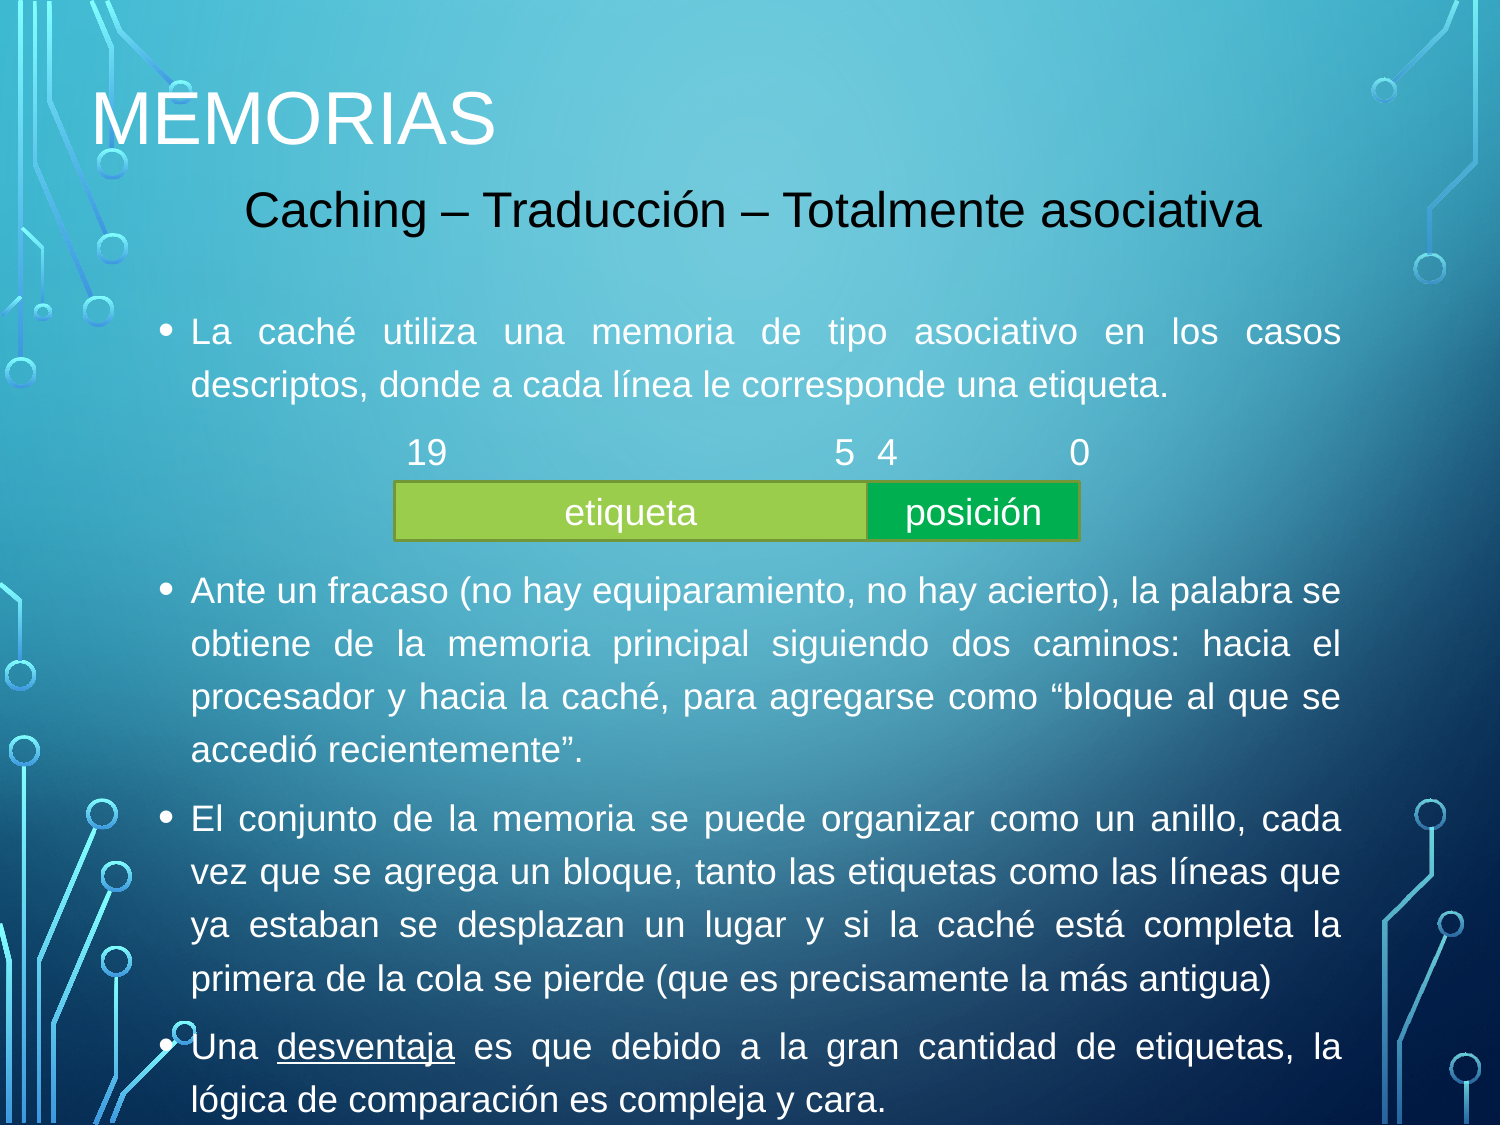

# Memorias
Caching – Traducción – Totalmente asociativa
La caché utiliza una memoria de tipo asociativo en los casos descriptos, donde a cada línea le corresponde una etiqueta.

Ante un fracaso (no hay equiparamiento, no hay acierto), la palabra se obtiene de la memoria principal siguiendo dos caminos: hacia el procesador y hacia la caché, para agregarse como “bloque al que se accedió recientemente”.
El conjunto de la memoria se puede organizar como un anillo, cada vez que se agrega un bloque, tanto las etiquetas como las líneas que ya estaban se desplazan un lugar y si la caché está completa la primera de la cola se pierde (que es precisamente la más antigua)
Una desventaja es que debido a la gran cantidad de etiquetas, la lógica de comparación es compleja y cara.
19
5
4
0
etiqueta
posición